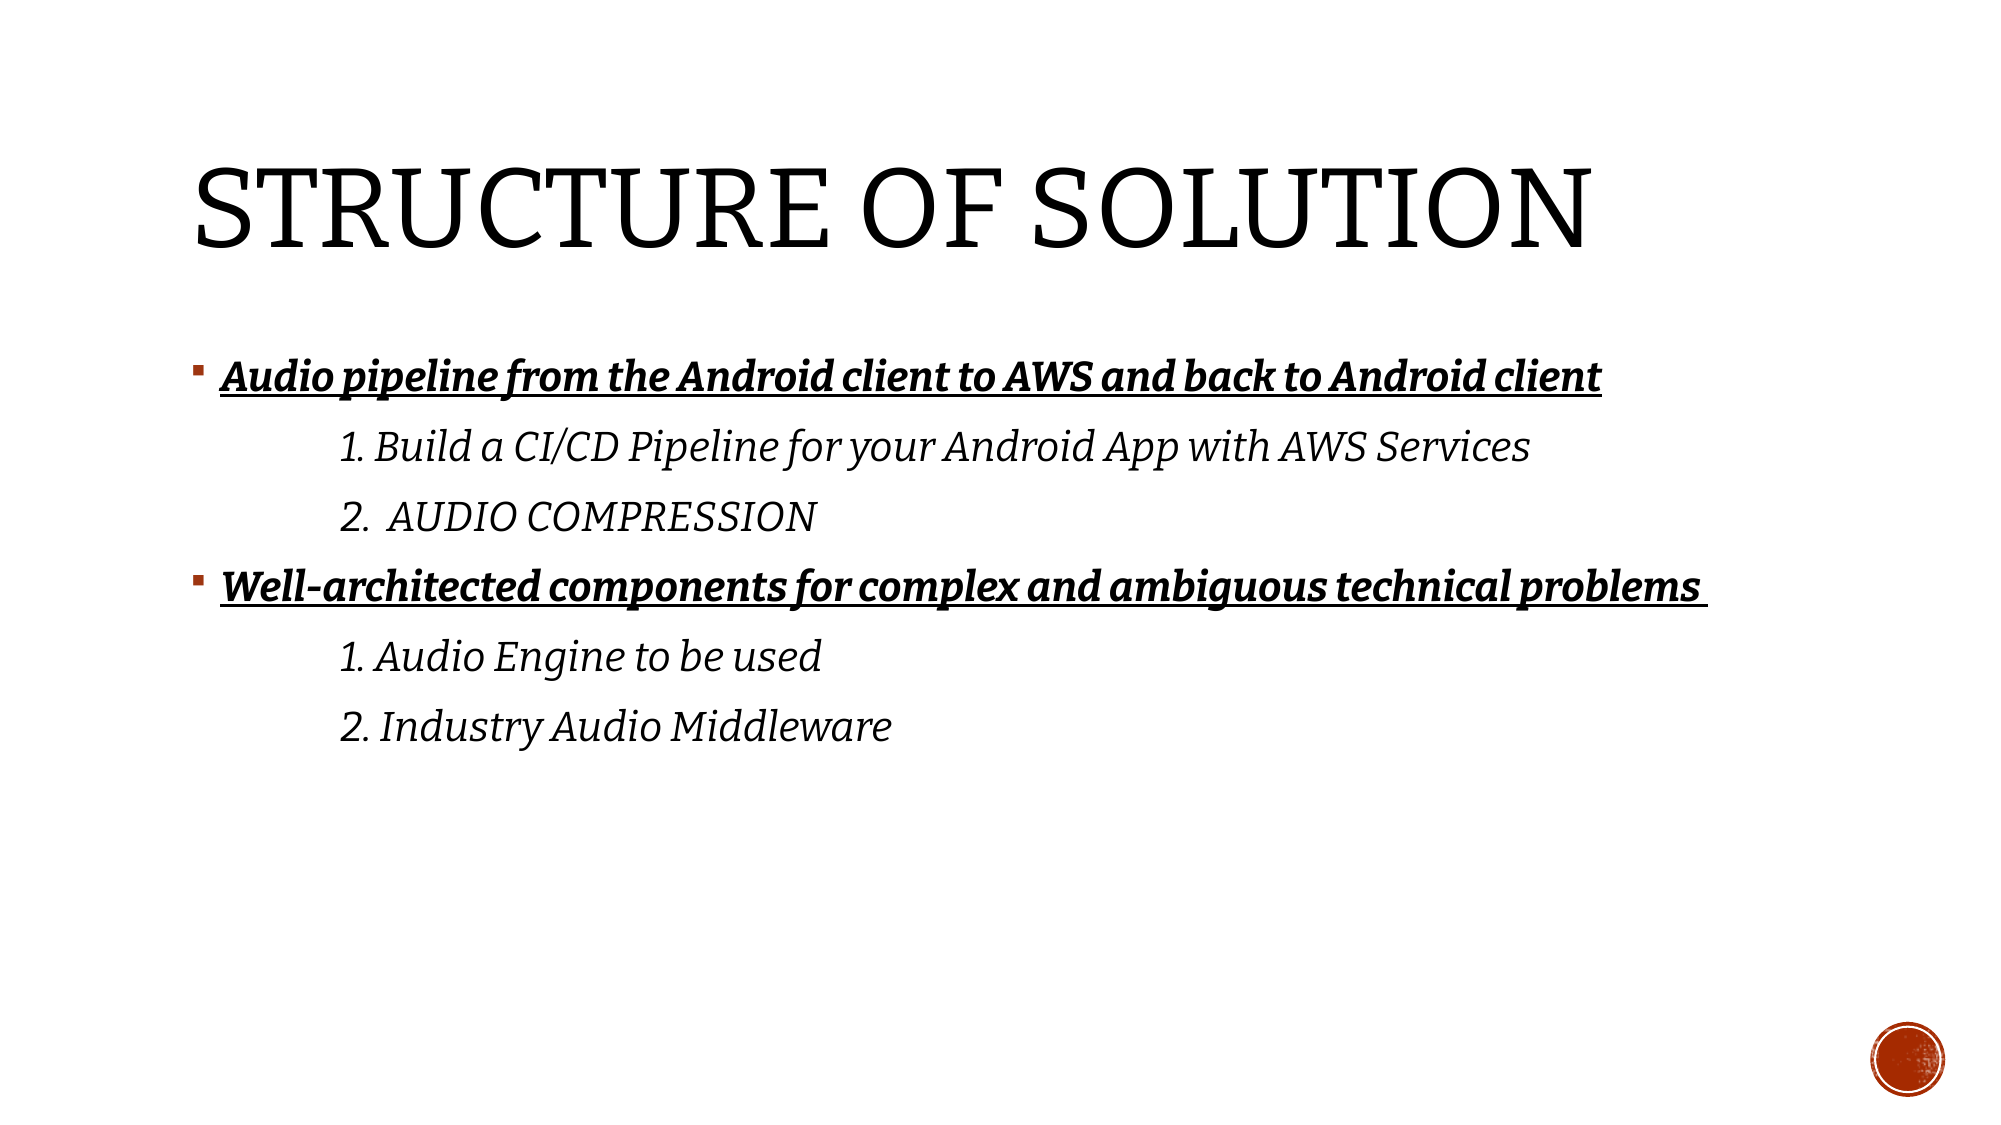

# Structure of Solution
Audio pipeline from the Android client to AWS and back to Android client
	1. Build a CI/CD Pipeline for your Android App with AWS Services
 	2.  AUDIO COMPRESSION
Well-architected components for complex and ambiguous technical problems
    	1. Audio Engine to be used
  	2. Industry Audio Middleware